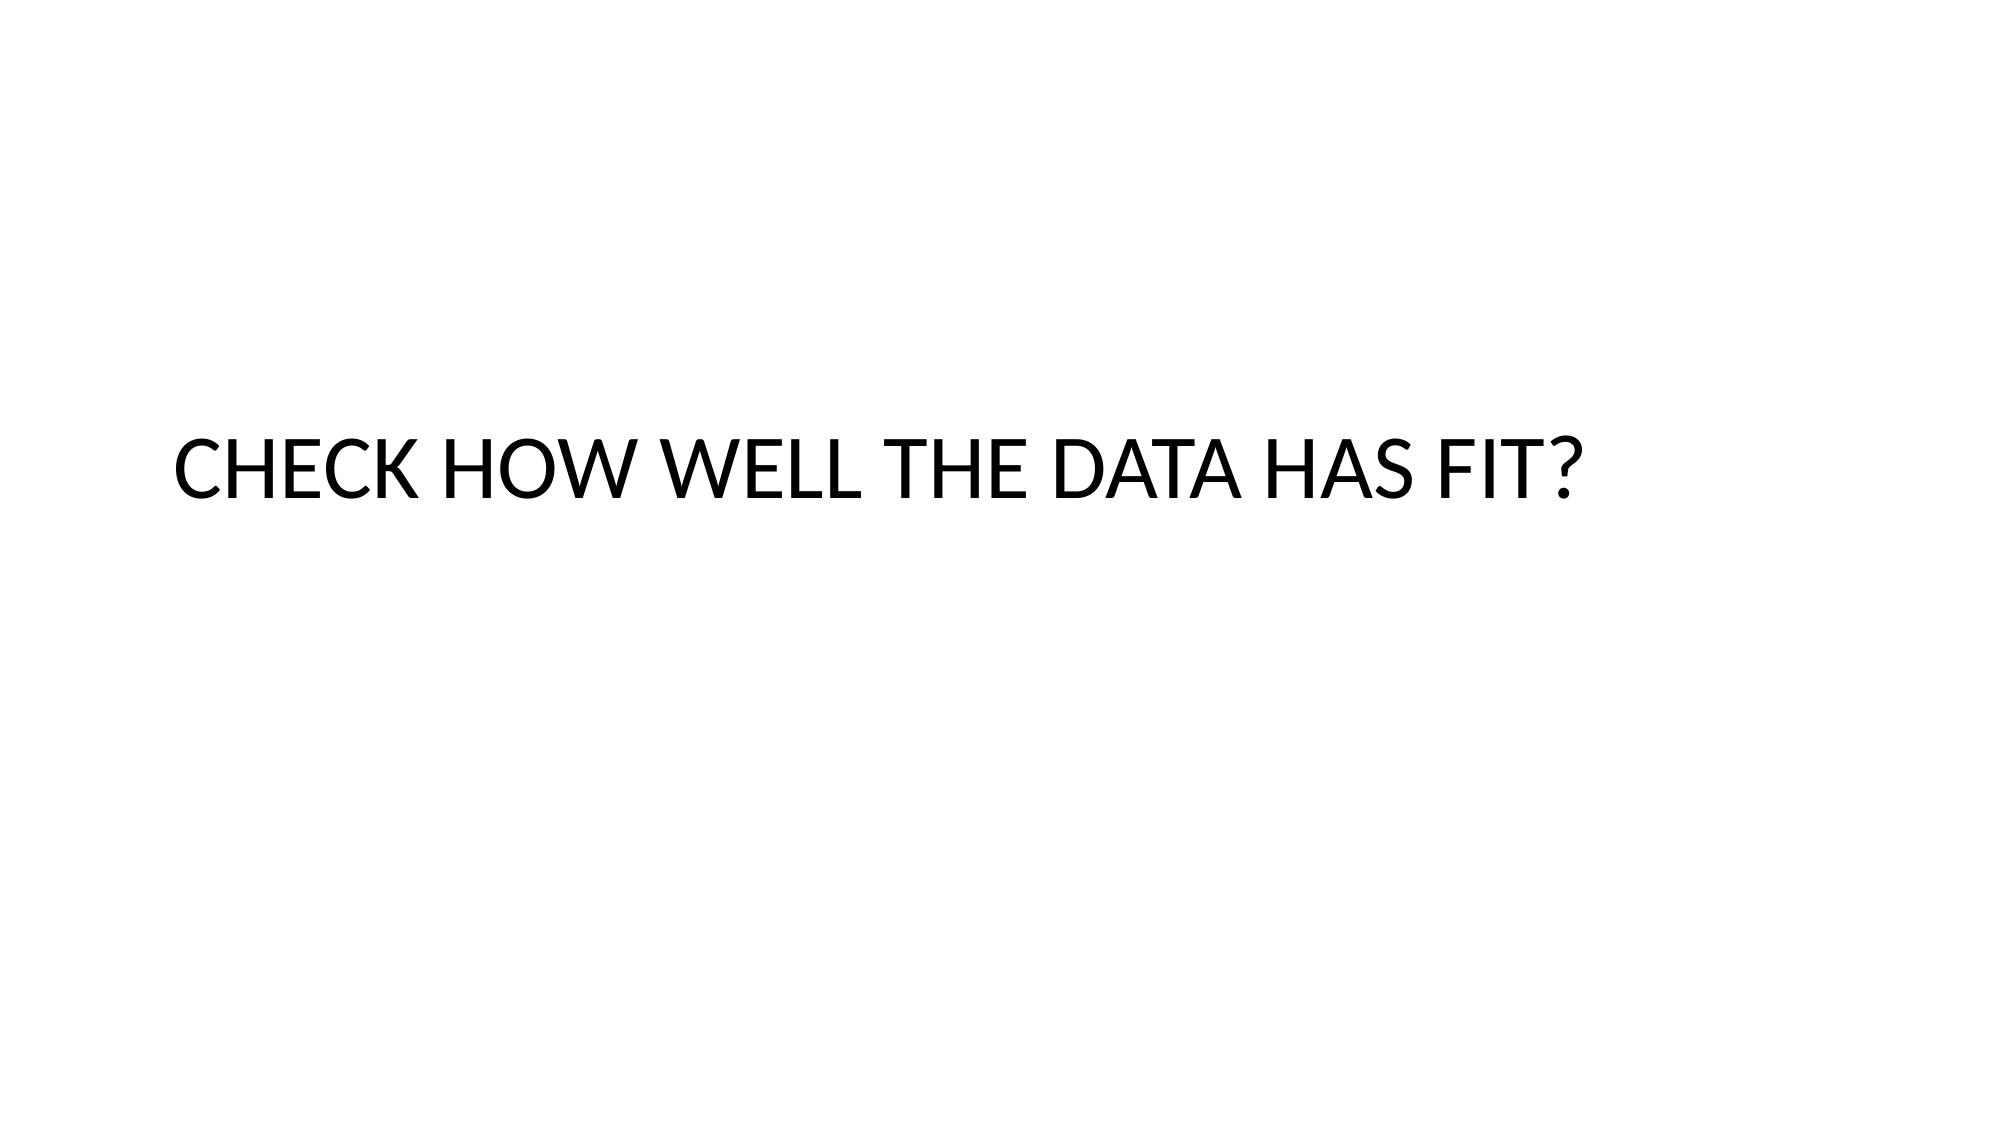

# CHECK HOW WELL THE DATA HAS FIT?